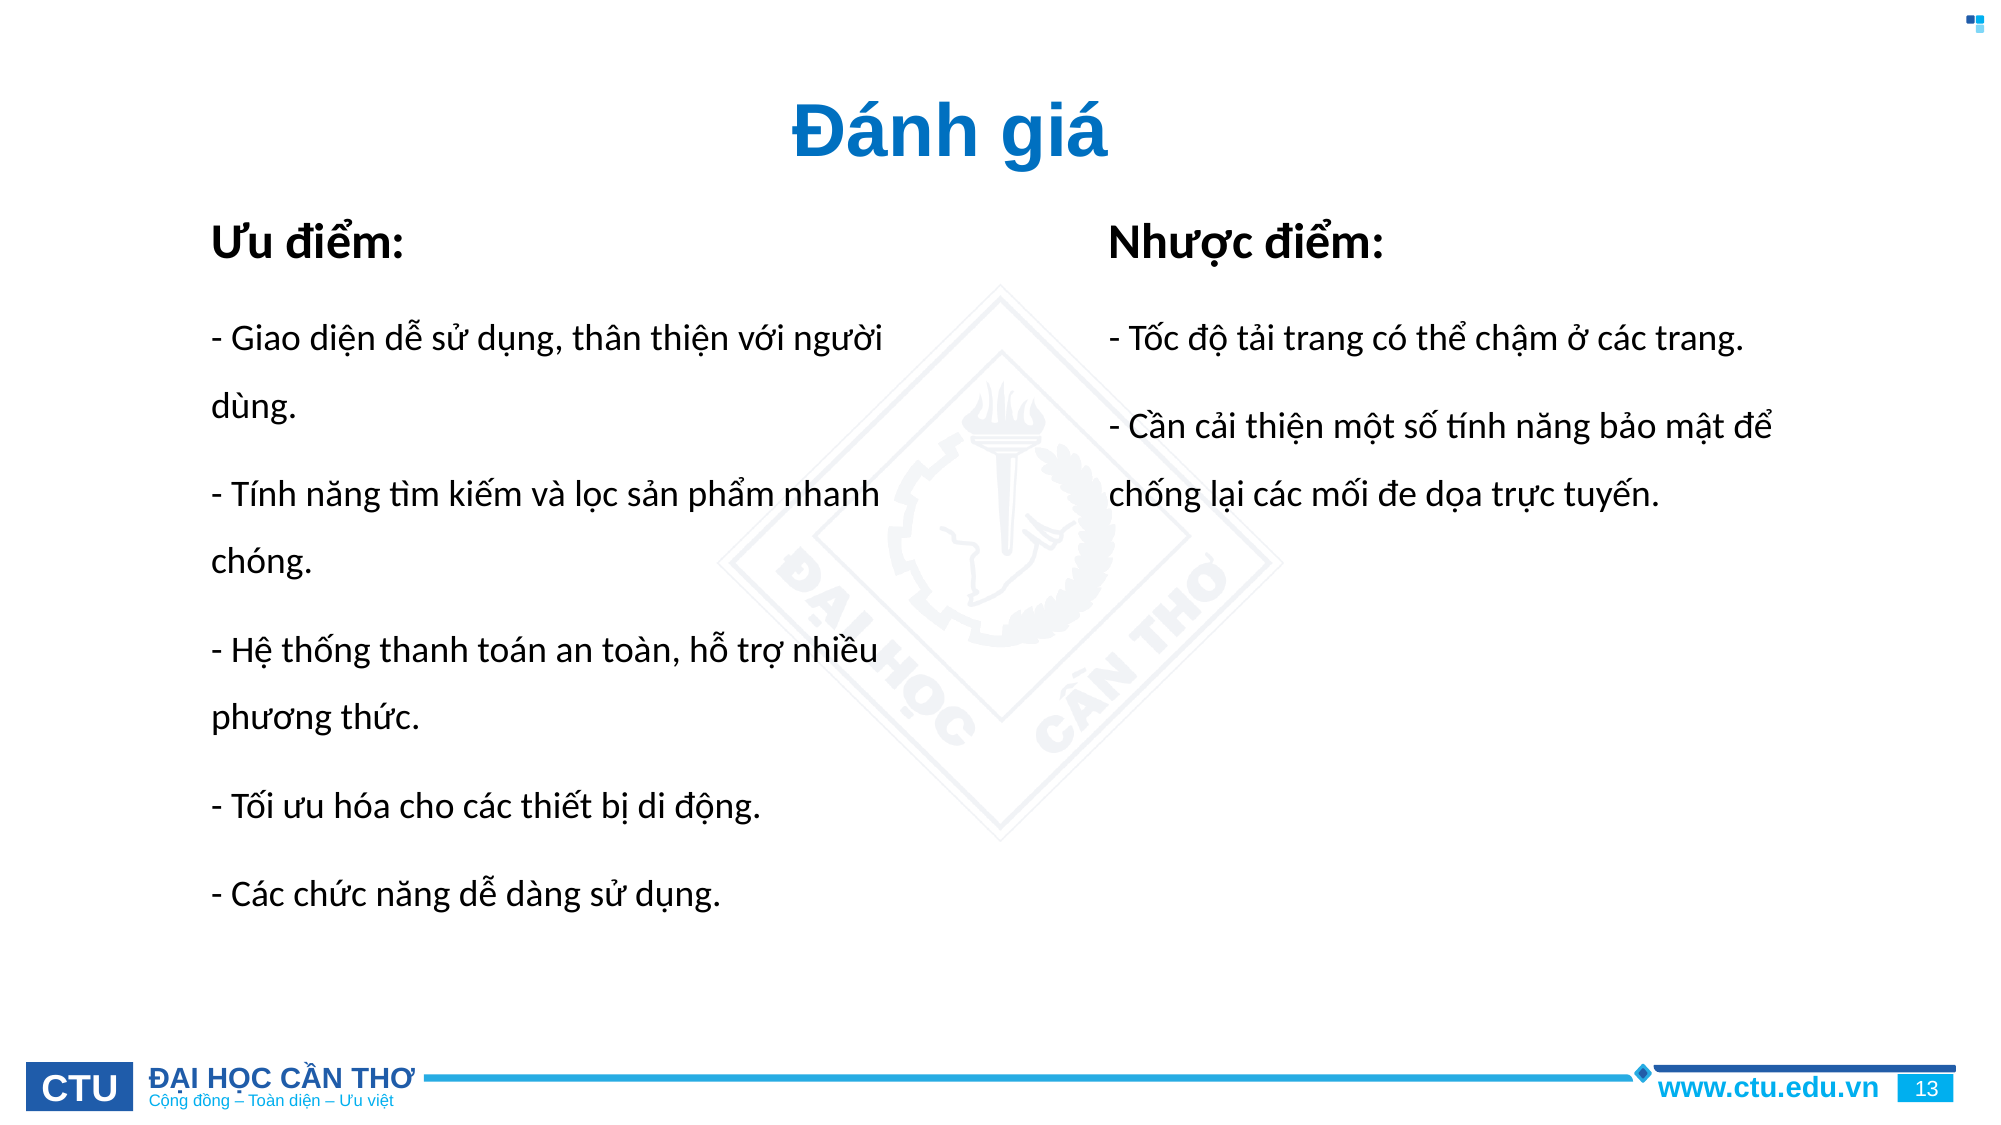

# Đánh giá
Ưu điểm:
- Giao diện dễ sử dụng, thân thiện với người dùng.
- Tính năng tìm kiếm và lọc sản phẩm nhanh chóng.
- Hệ thống thanh toán an toàn, hỗ trợ nhiều phương thức.
- Tối ưu hóa cho các thiết bị di động.
- Các chức năng dễ dàng sử dụng.
Nhược điểm:
- Tốc độ tải trang có thể chậm ở các trang.
- Cần cải thiện một số tính năng bảo mật để chống lại các mối đe dọa trực tuyến.